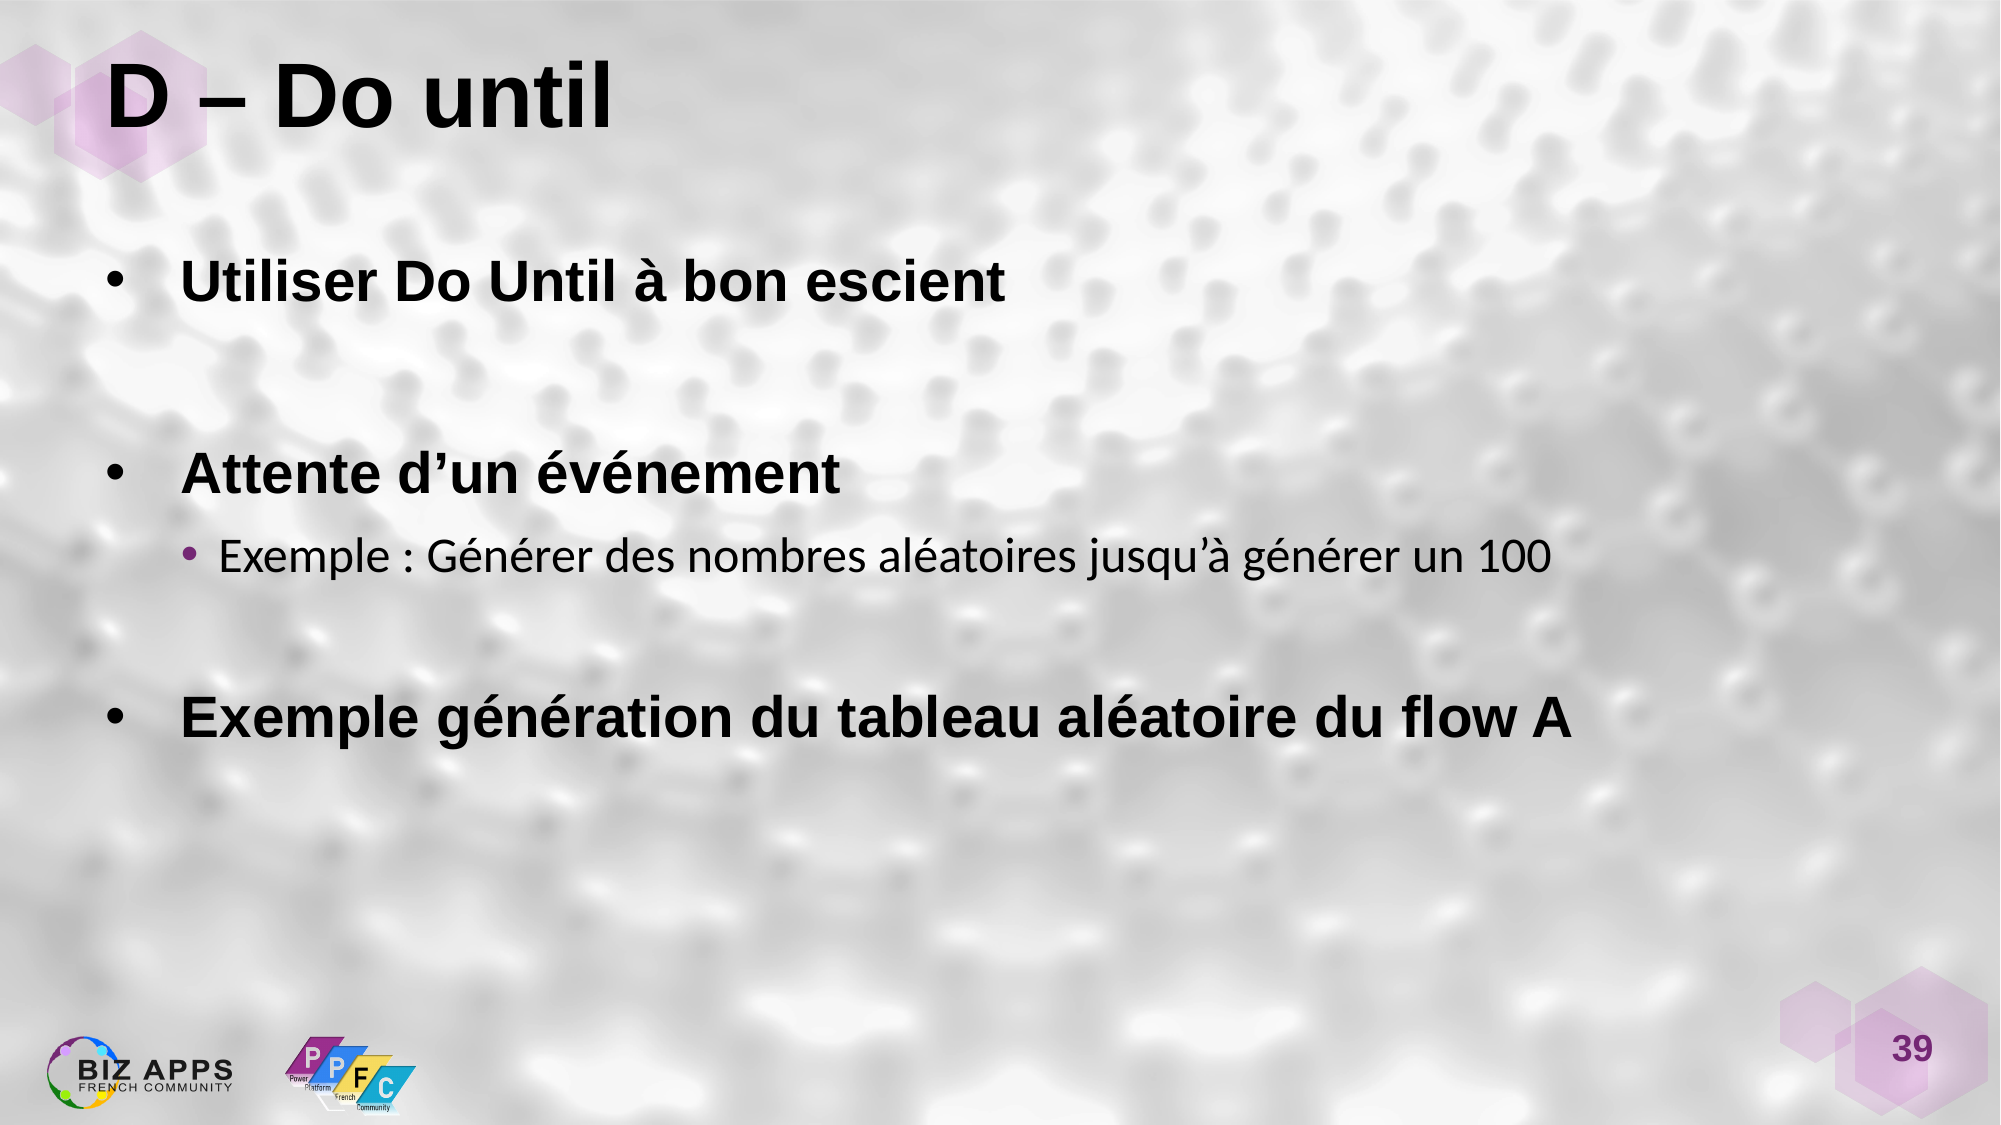

# D – Do until
Utiliser Do Until à bon escient

Attente d’un événement
Exemple : Générer des nombres aléatoires jusqu’à générer un 100

Exemple génération du tableau aléatoire du flow A
39